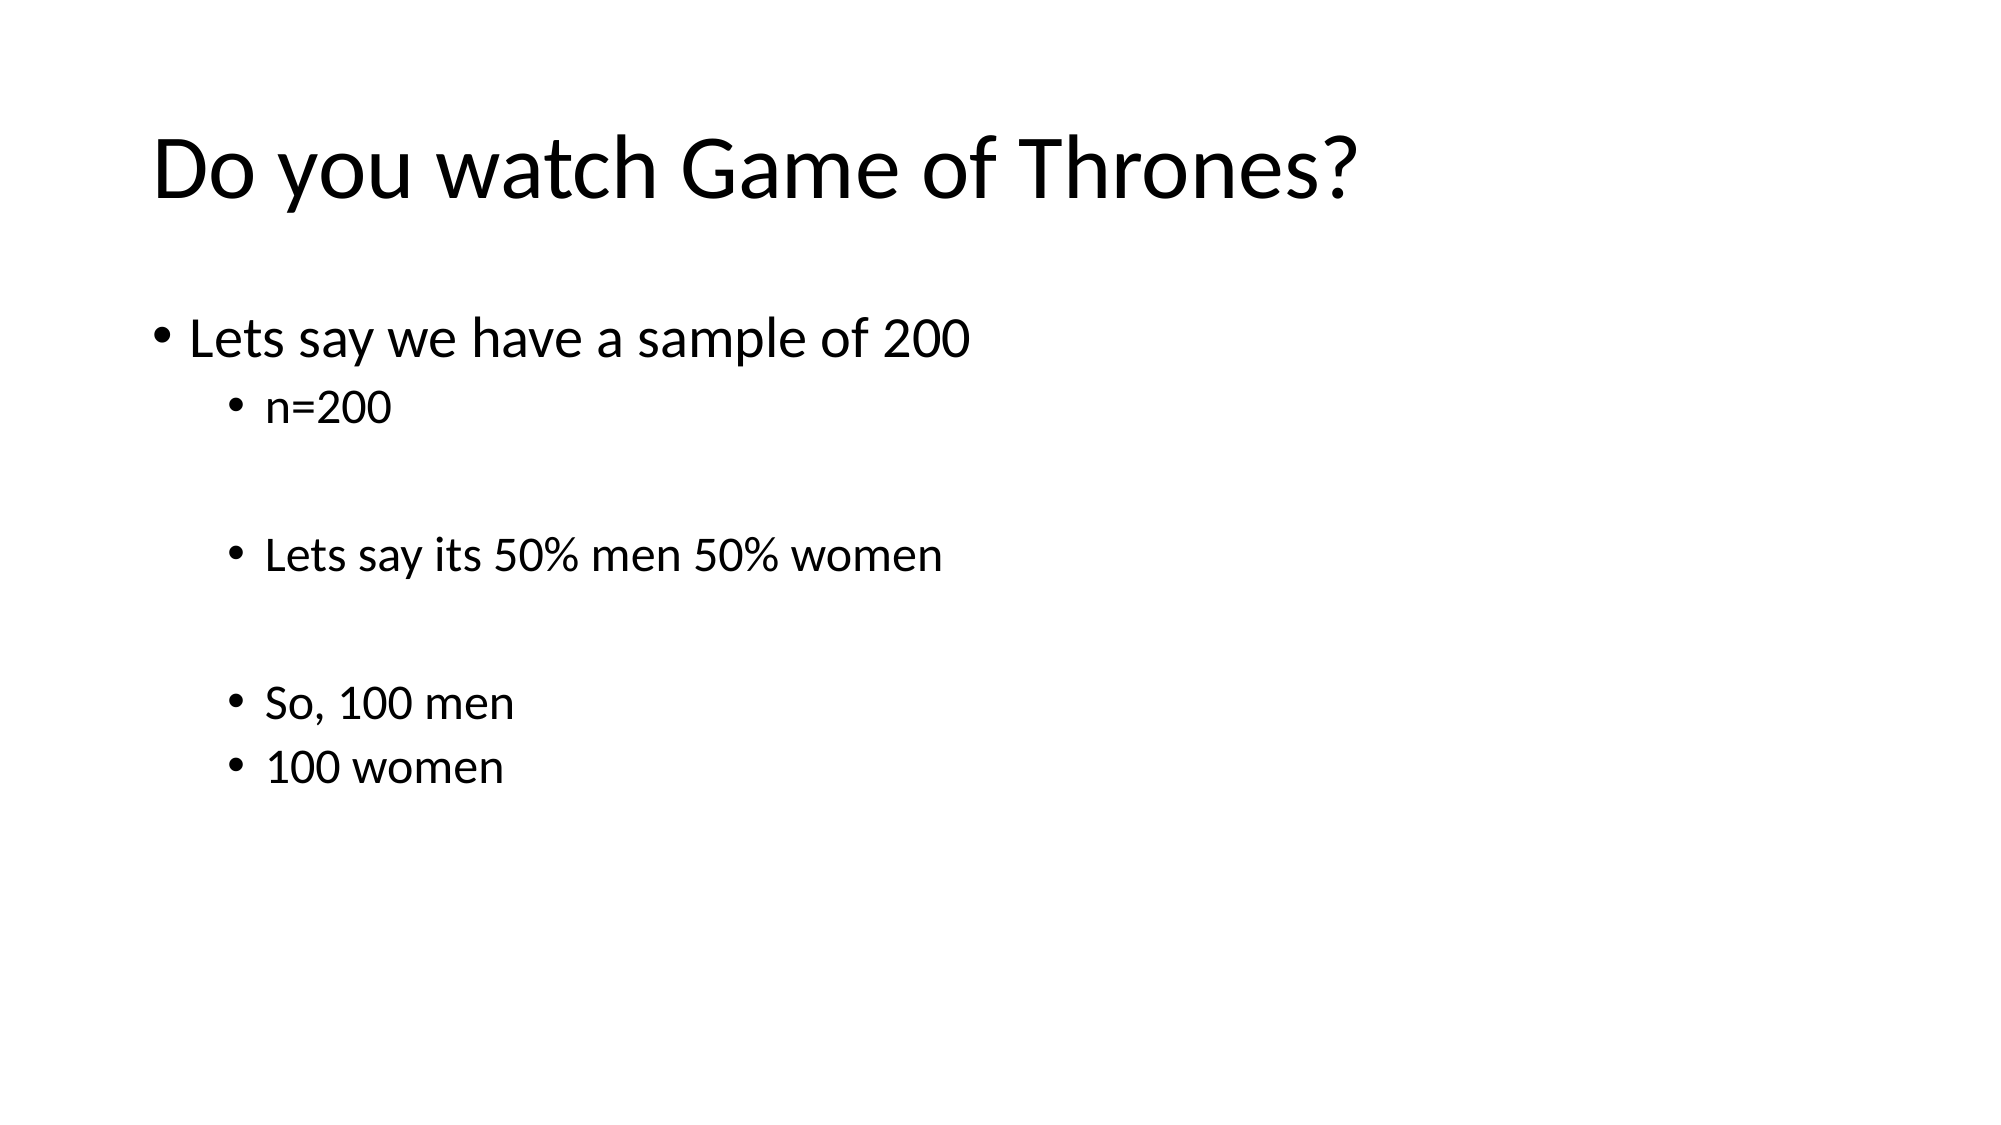

# Do you watch Game of Thrones?
Lets say we have a sample of 200
n=200

Lets say its 50% men 50% women

So, 100 men
100 women